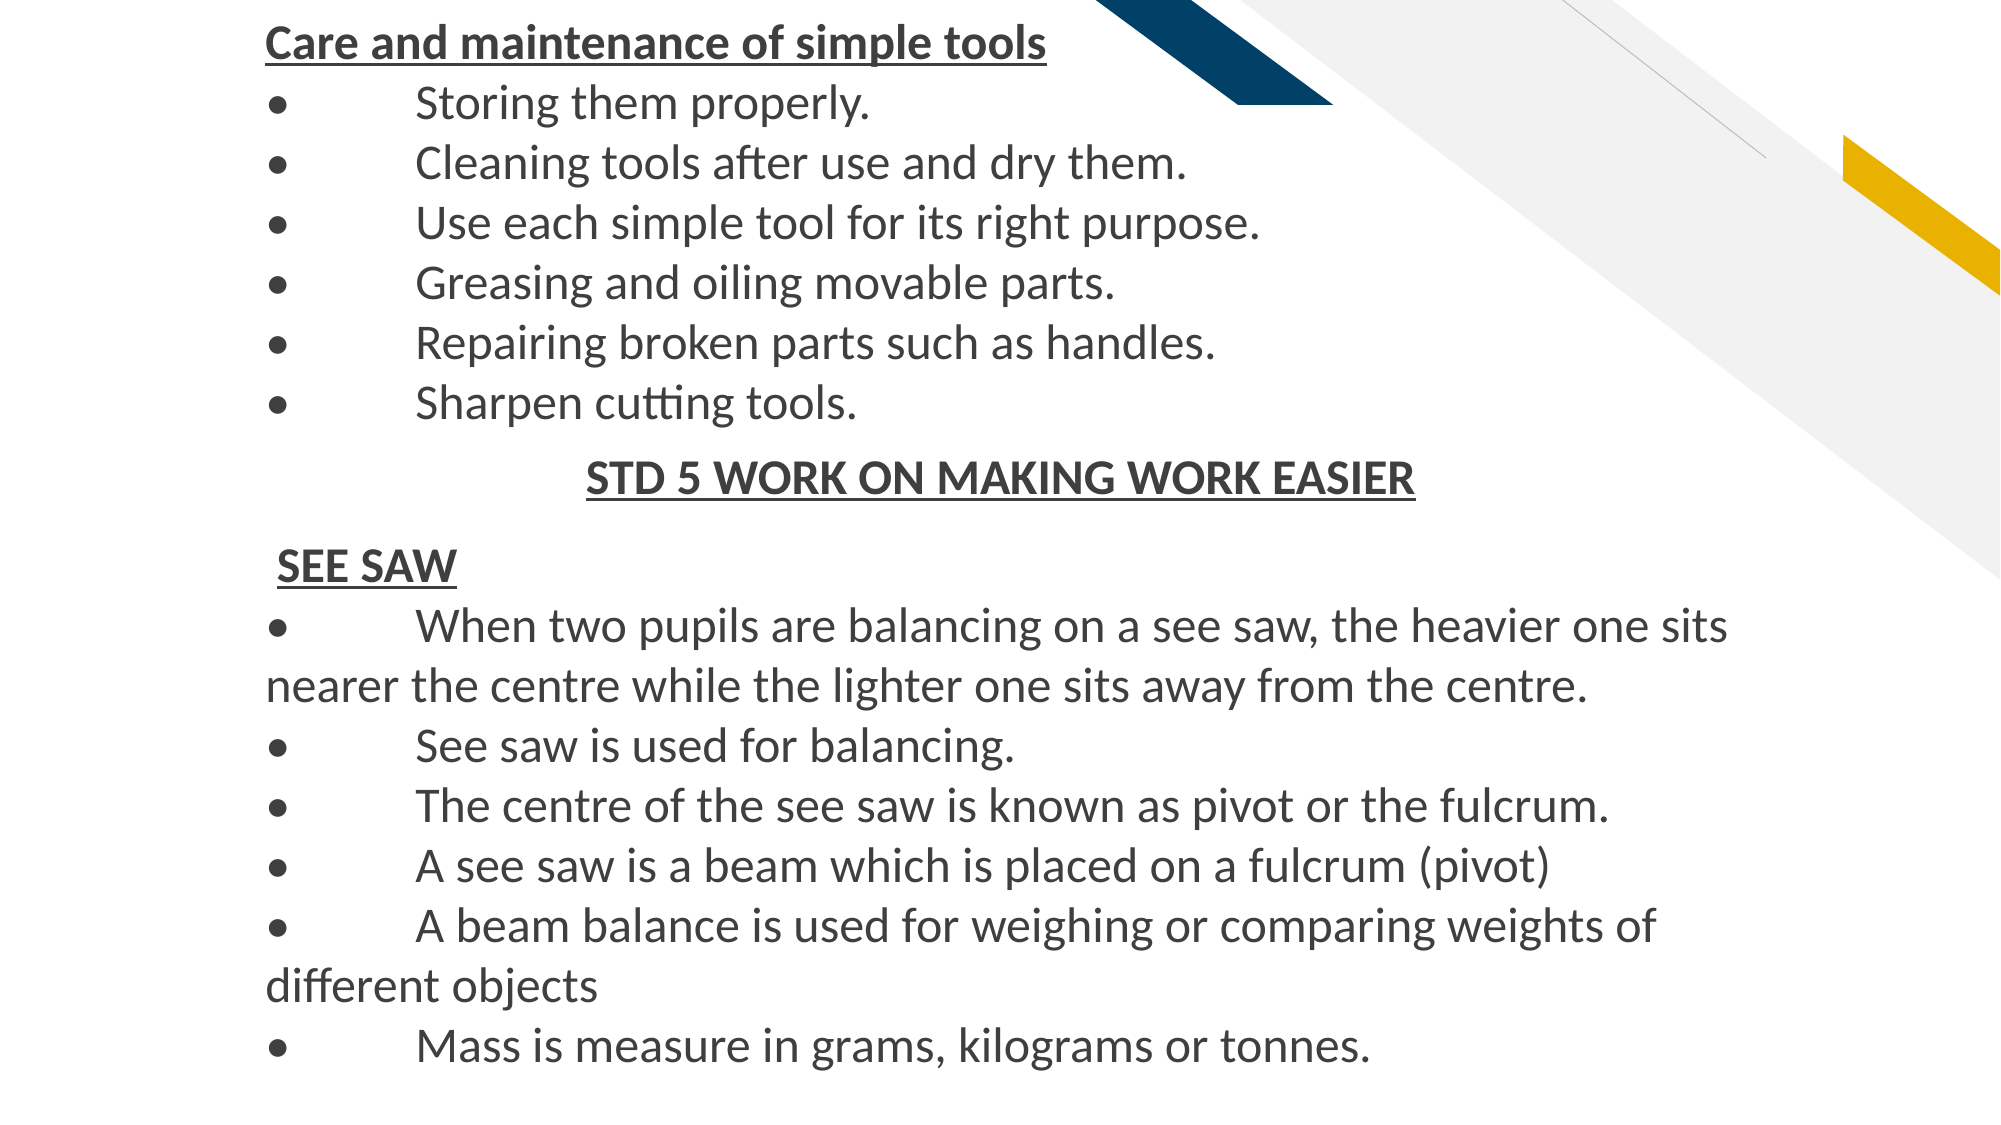

Care and maintenance of simple tools
•	Storing them properly.
•	Cleaning tools after use and dry them.
•	Use each simple tool for its right purpose.
•	Greasing and oiling movable parts.
•	Repairing broken parts such as handles.
•	Sharpen cutting tools.
STD 5 WORK ON MAKING WORK EASIER

 SEE SAW
•	When two pupils are balancing on a see saw, the heavier one sits nearer the centre while the lighter one sits away from the centre.
•	See saw is used for balancing.
•	The centre of the see saw is known as pivot or the fulcrum.
•	A see saw is a beam which is placed on a fulcrum (pivot)
•	A beam balance is used for weighing or comparing weights of different objects
•	Mass is measure in grams, kilograms or tonnes.